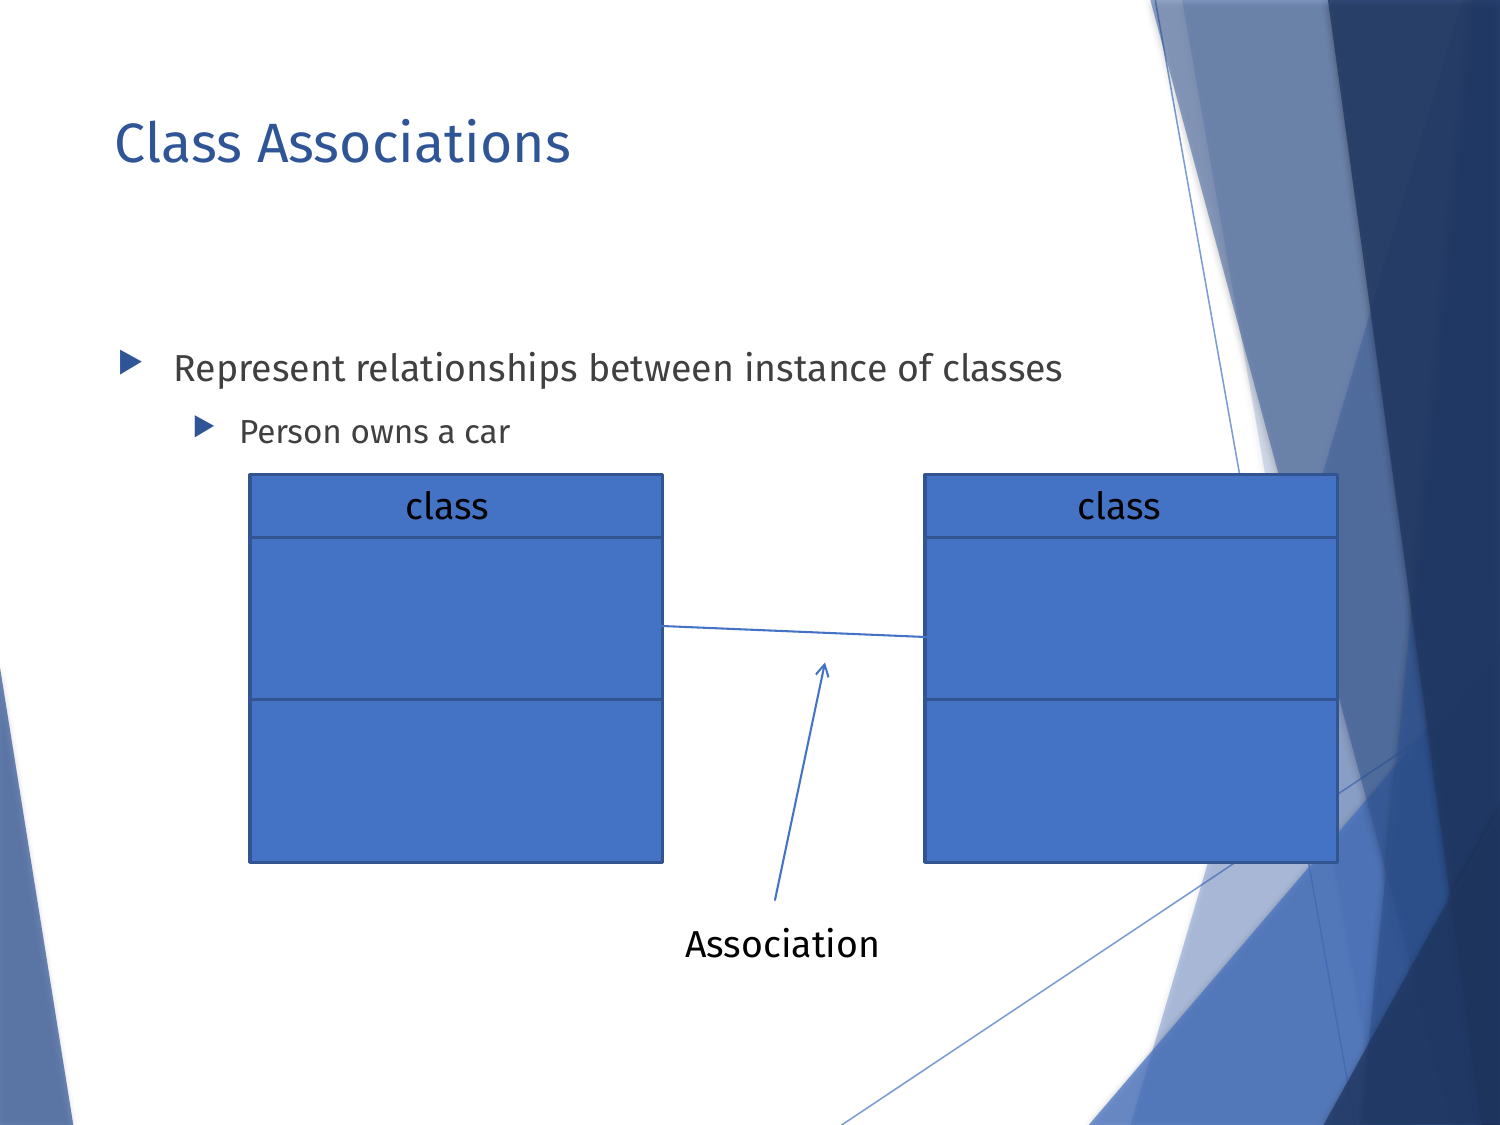

# Class Associations
Represent relationships between instance of classes
Person owns a car

class

class

Association